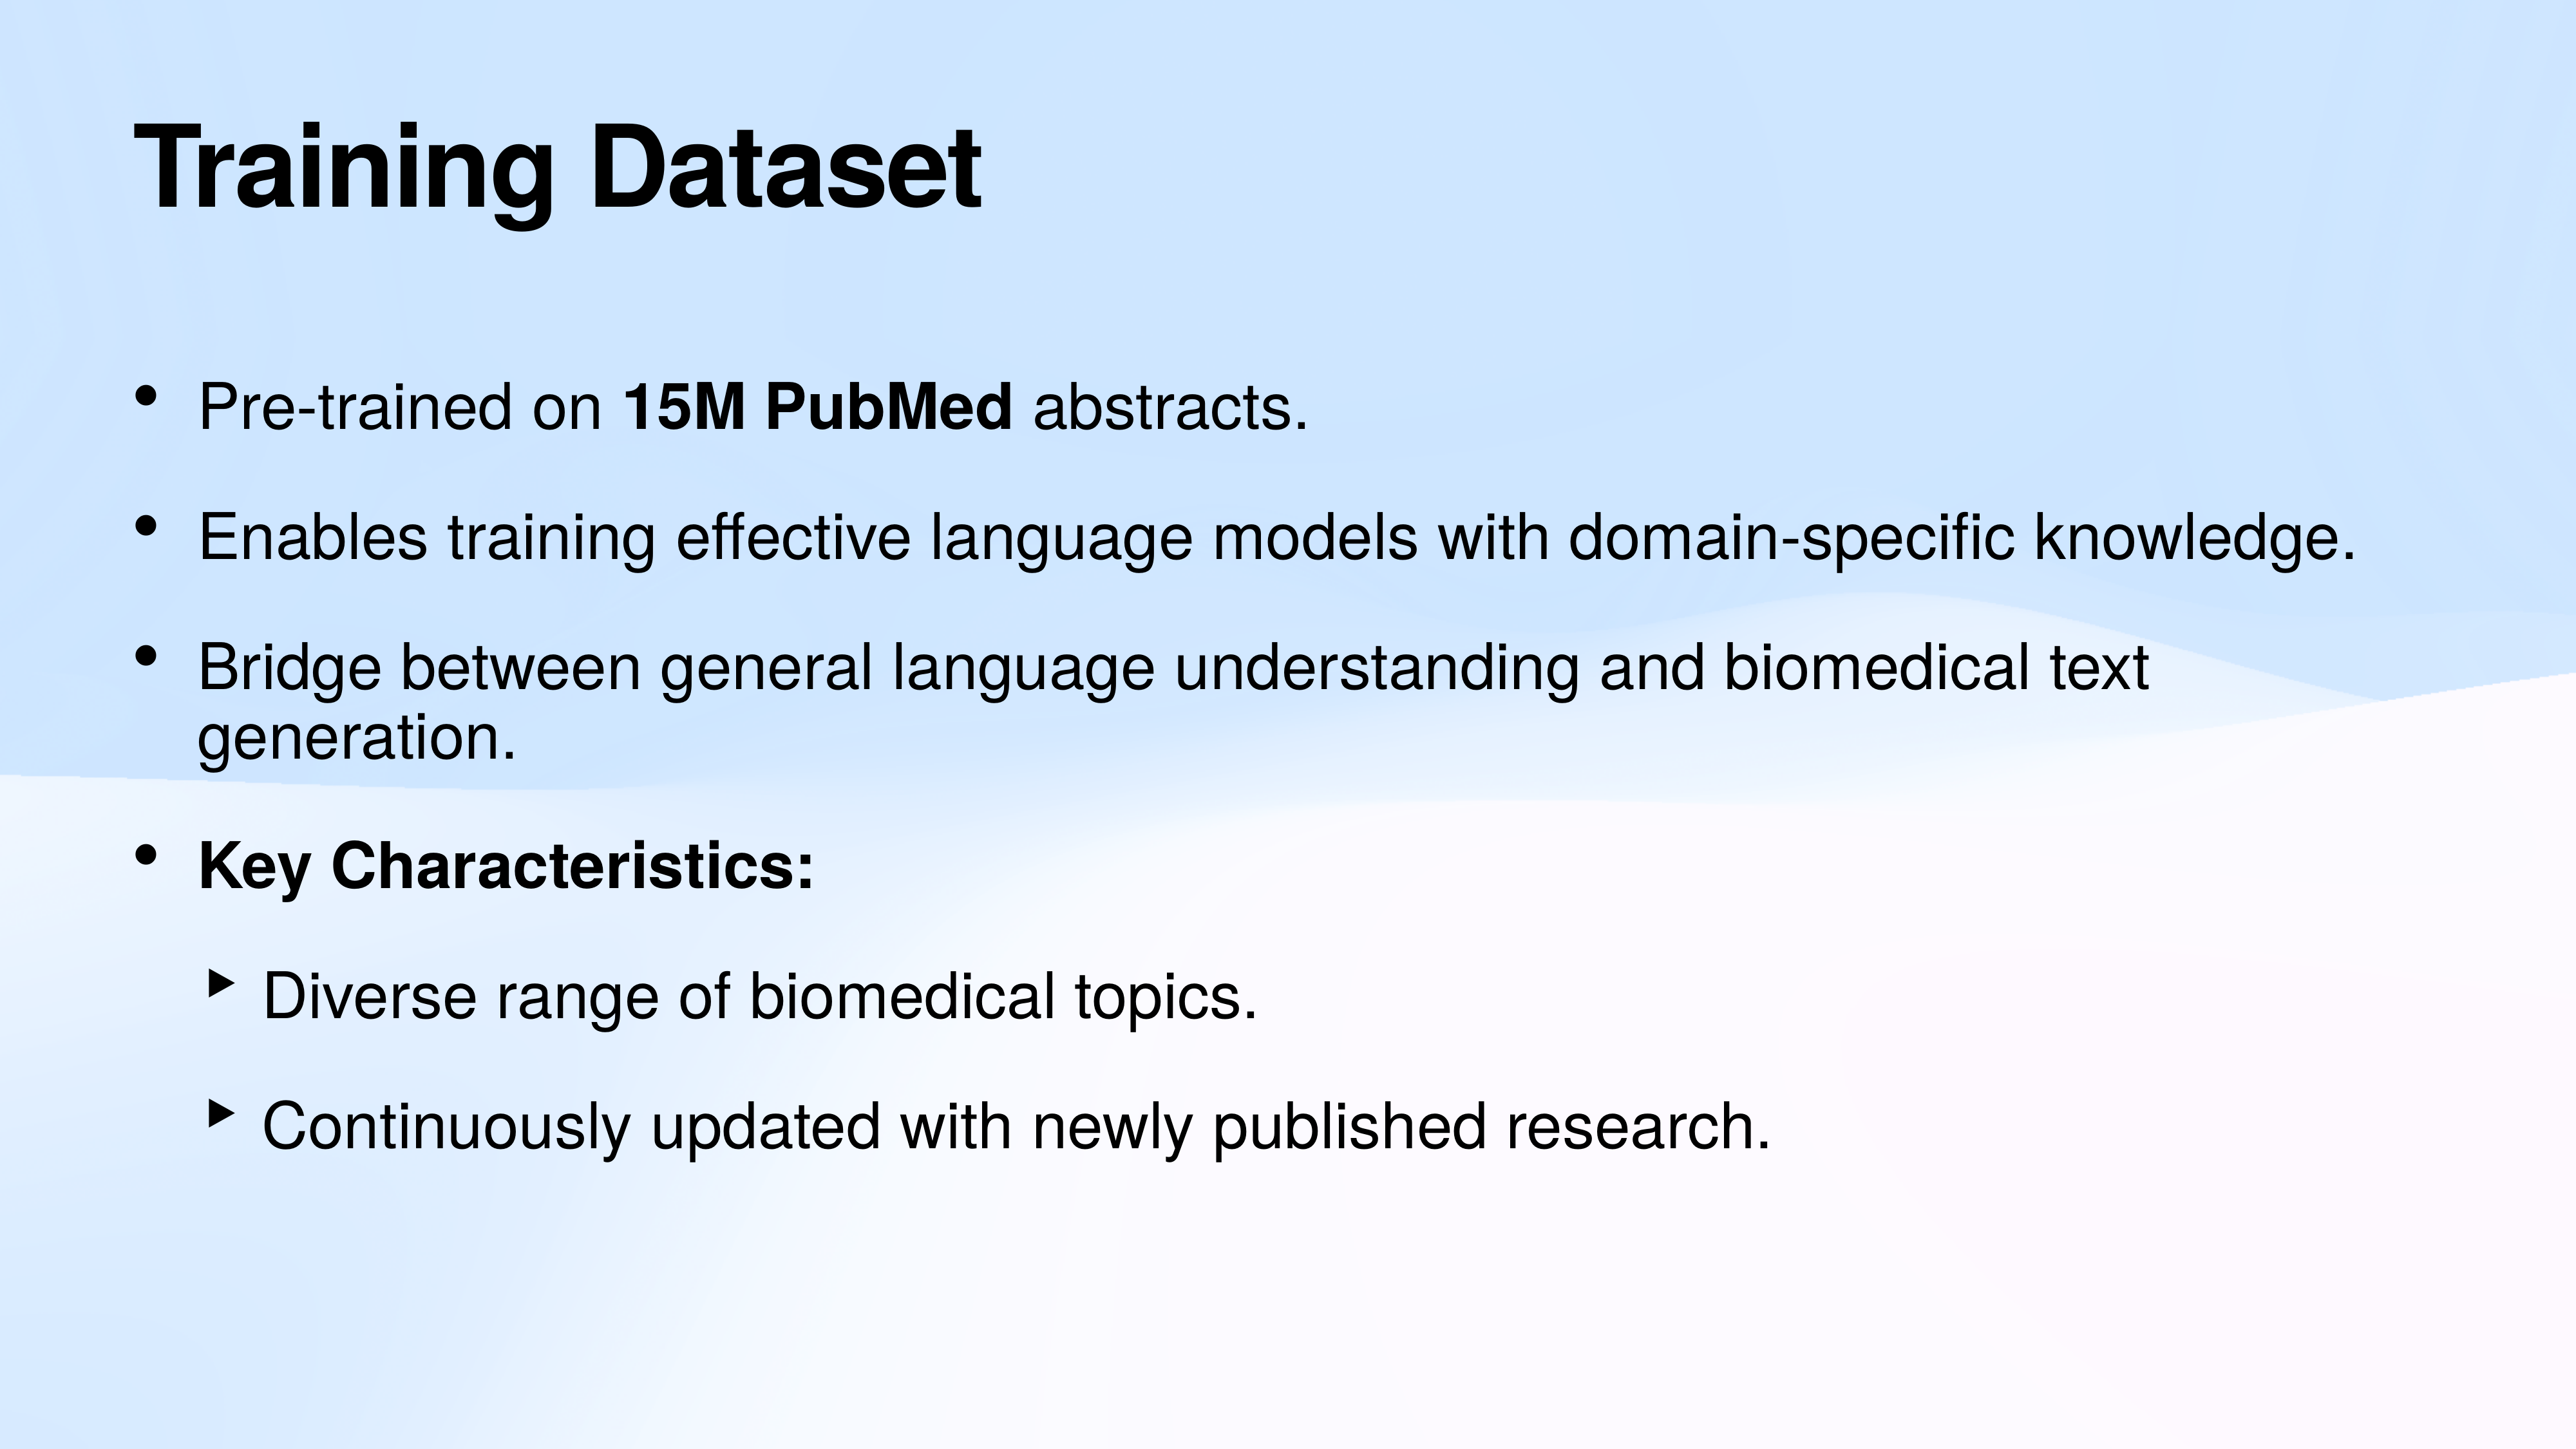

# Training Dataset
Pre-trained on 15M PubMed abstracts.
Enables training effective language models with domain-specific knowledge.
Bridge between general language understanding and biomedical text generation.
Key Characteristics:
Diverse range of biomedical topics.
Continuously updated with newly published research.